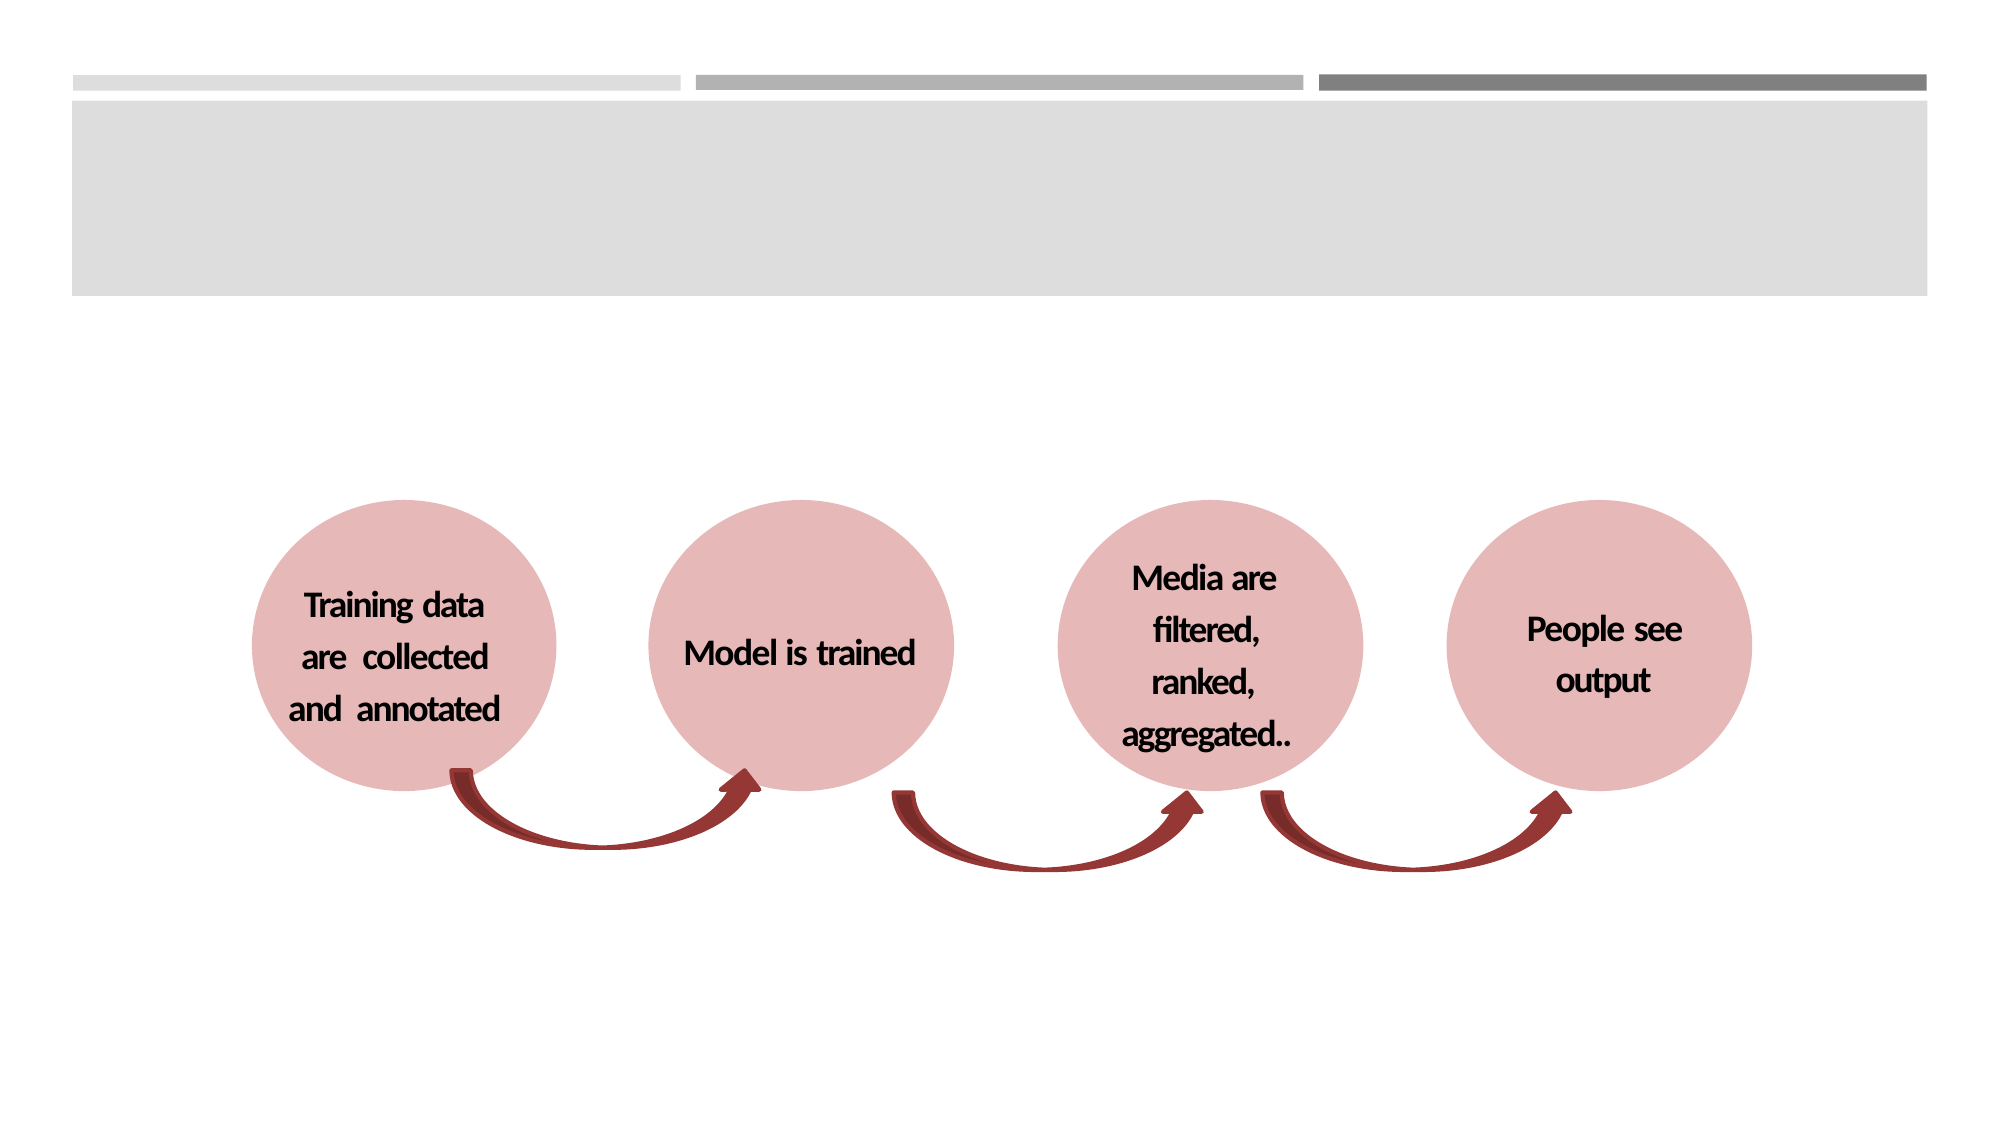

Media are  ﬁltered, ranked,  aggregated..
Training data are  collected and  annotated
People see  output
Model is trained